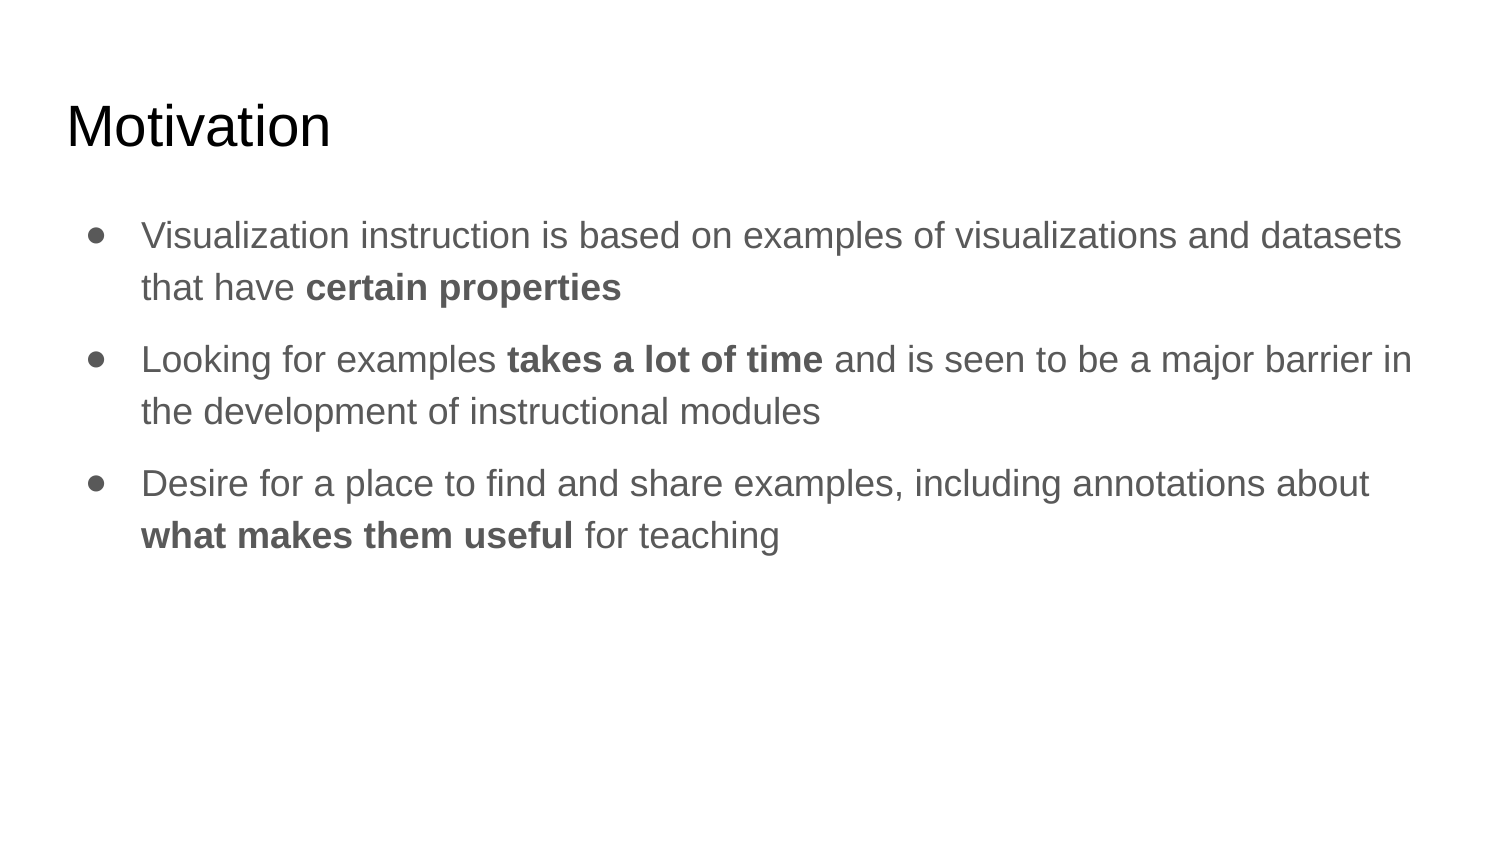

# Motivation
Visualization instruction is based on examples of visualizations and datasets that have certain properties
Looking for examples takes a lot of time and is seen to be a major barrier in the development of instructional modules
Desire for a place to find and share examples, including annotations about what makes them useful for teaching